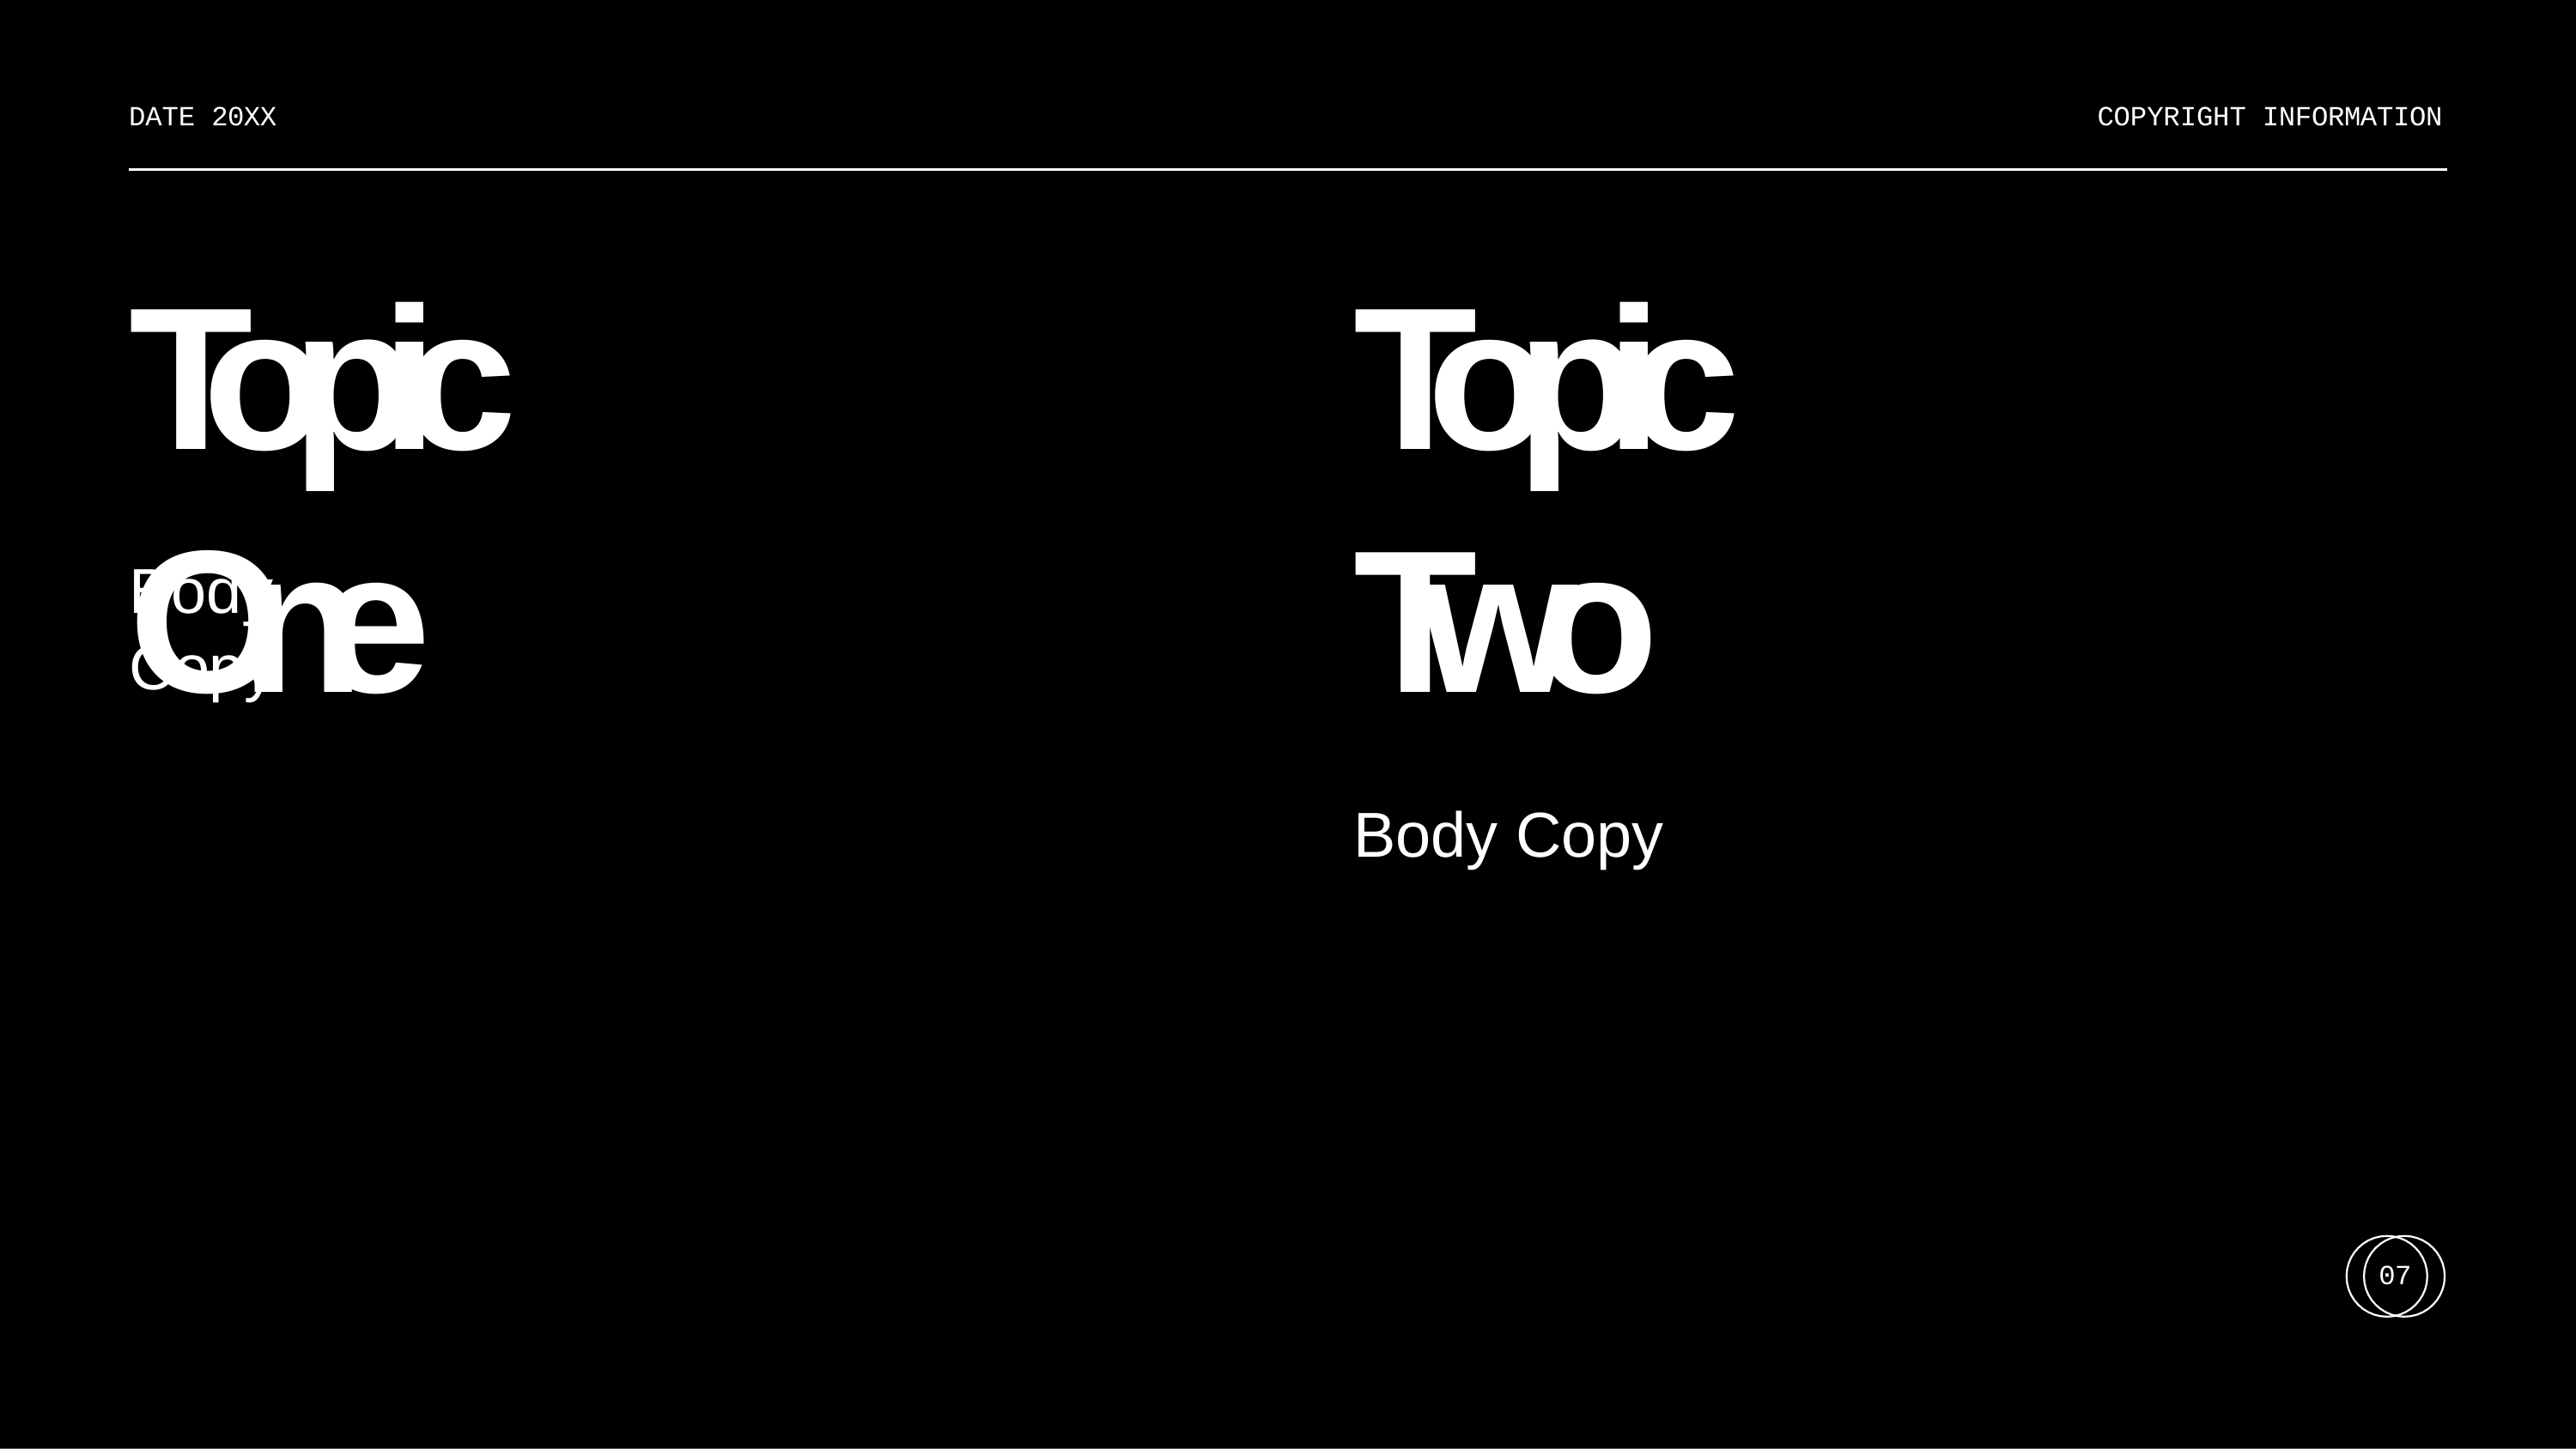

DATE 20XX
COPYRIGHT INFORMATION

# Topic One
Topic Two
Body Copy
Body Copy

07